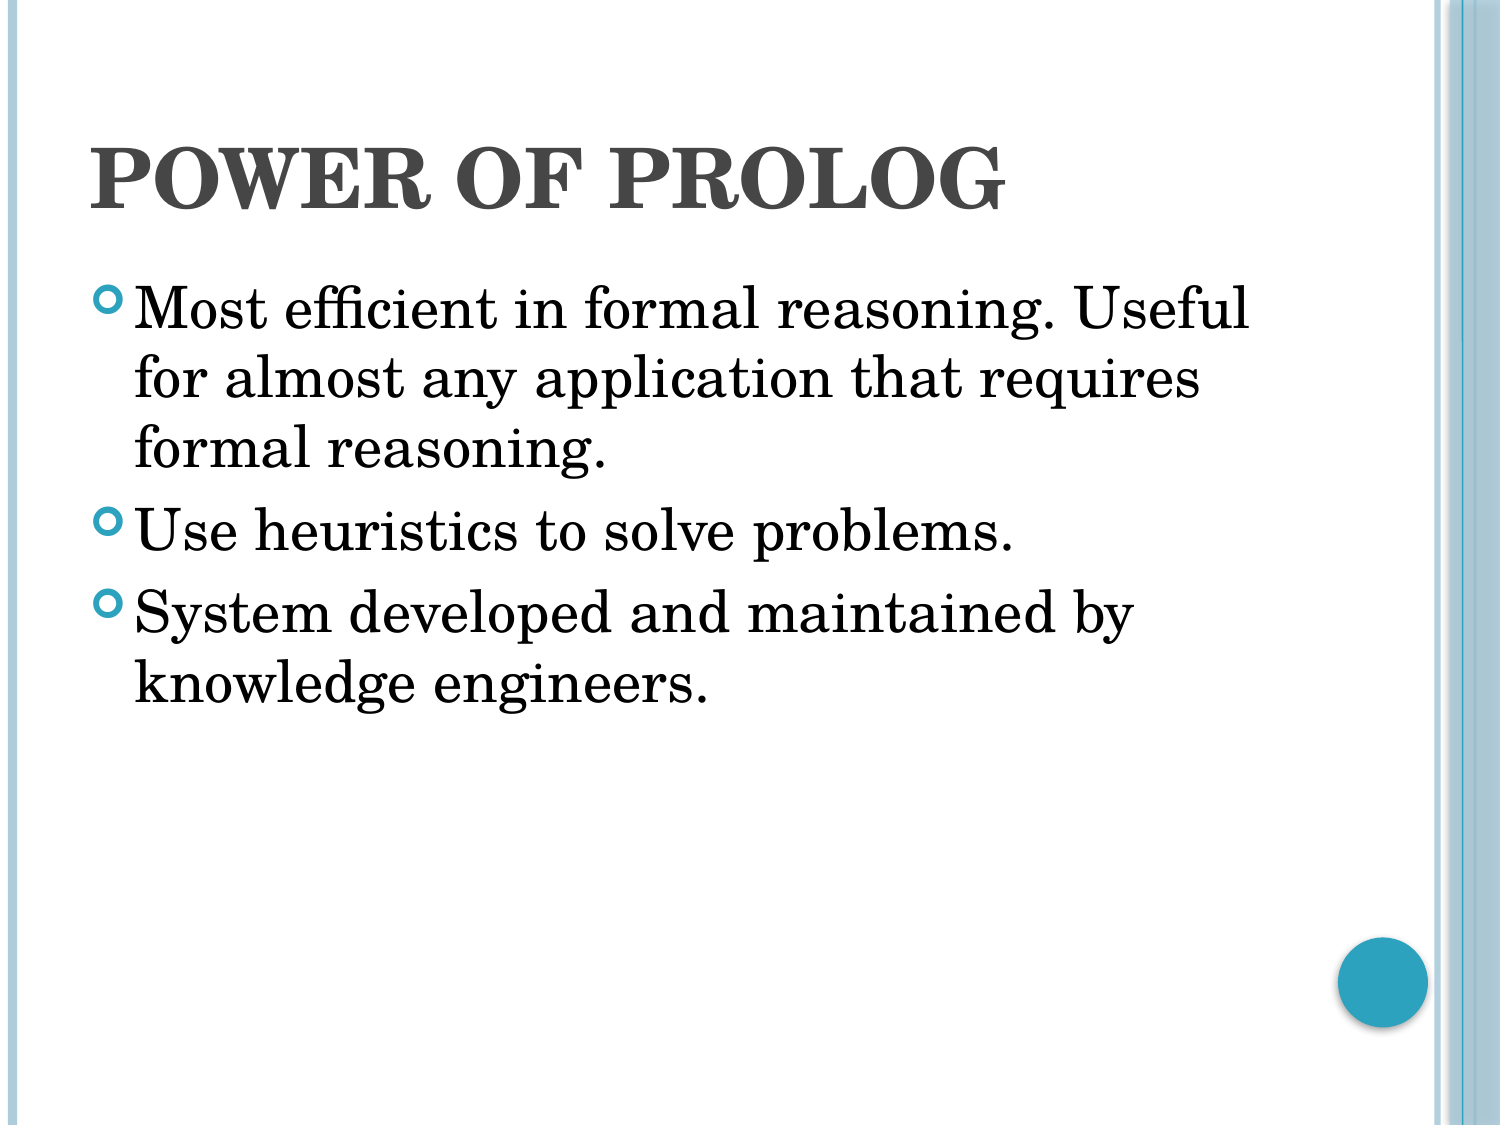

# Power of Prolog
Most efficient in formal reasoning. Useful for almost any application that requires formal reasoning.
Use heuristics to solve problems.
System developed and maintained by knowledge engineers.